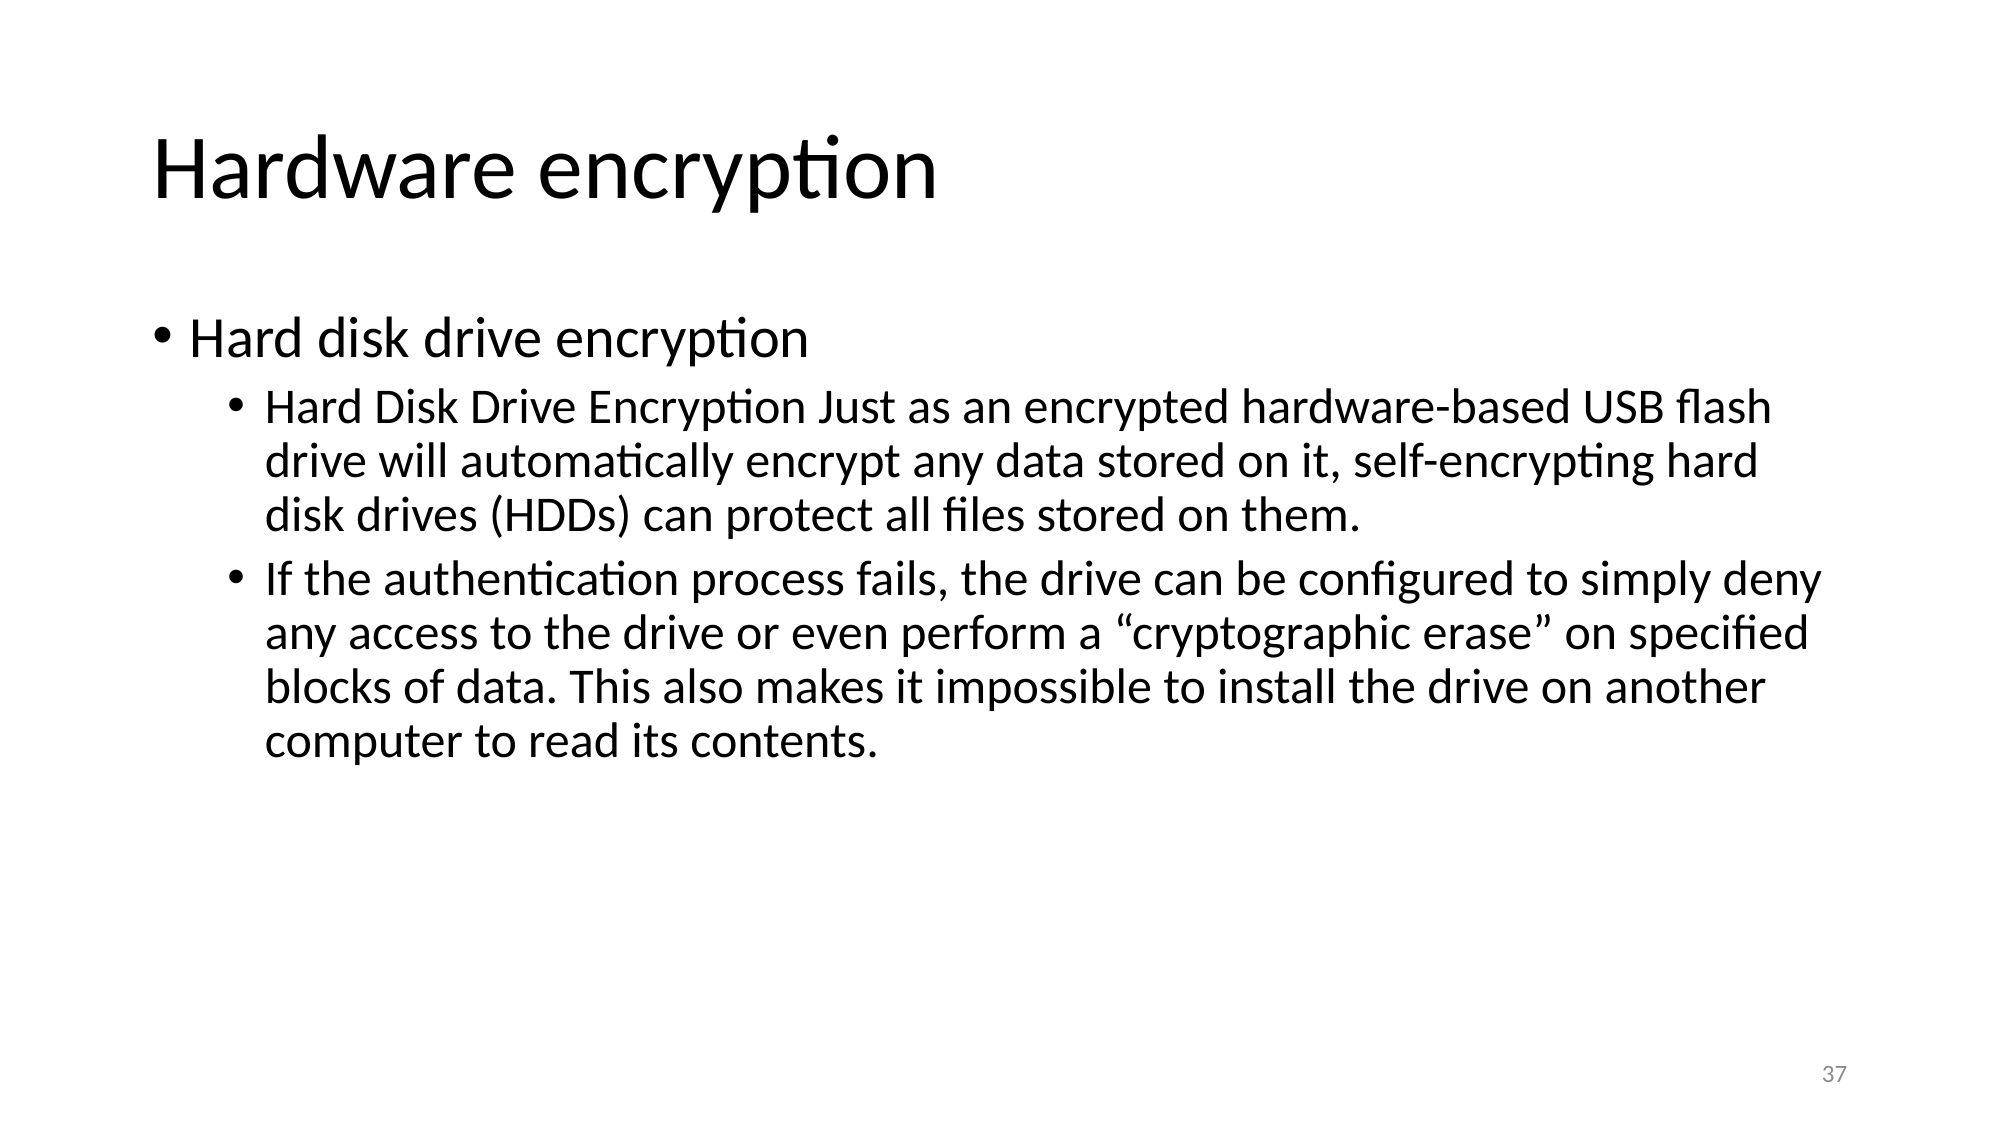

# Hardware encryption
Hard disk drive encryption
Hard Disk Drive Encryption Just as an encrypted hardware-based USB flash drive will automatically encrypt any data stored on it, self-encrypting hard disk drives (HDDs) can protect all files stored on them.
If the authentication process fails, the drive can be configured to simply deny any access to the drive or even perform a “cryptographic erase” on specified blocks of data. This also makes it impossible to install the drive on another computer to read its contents.

37